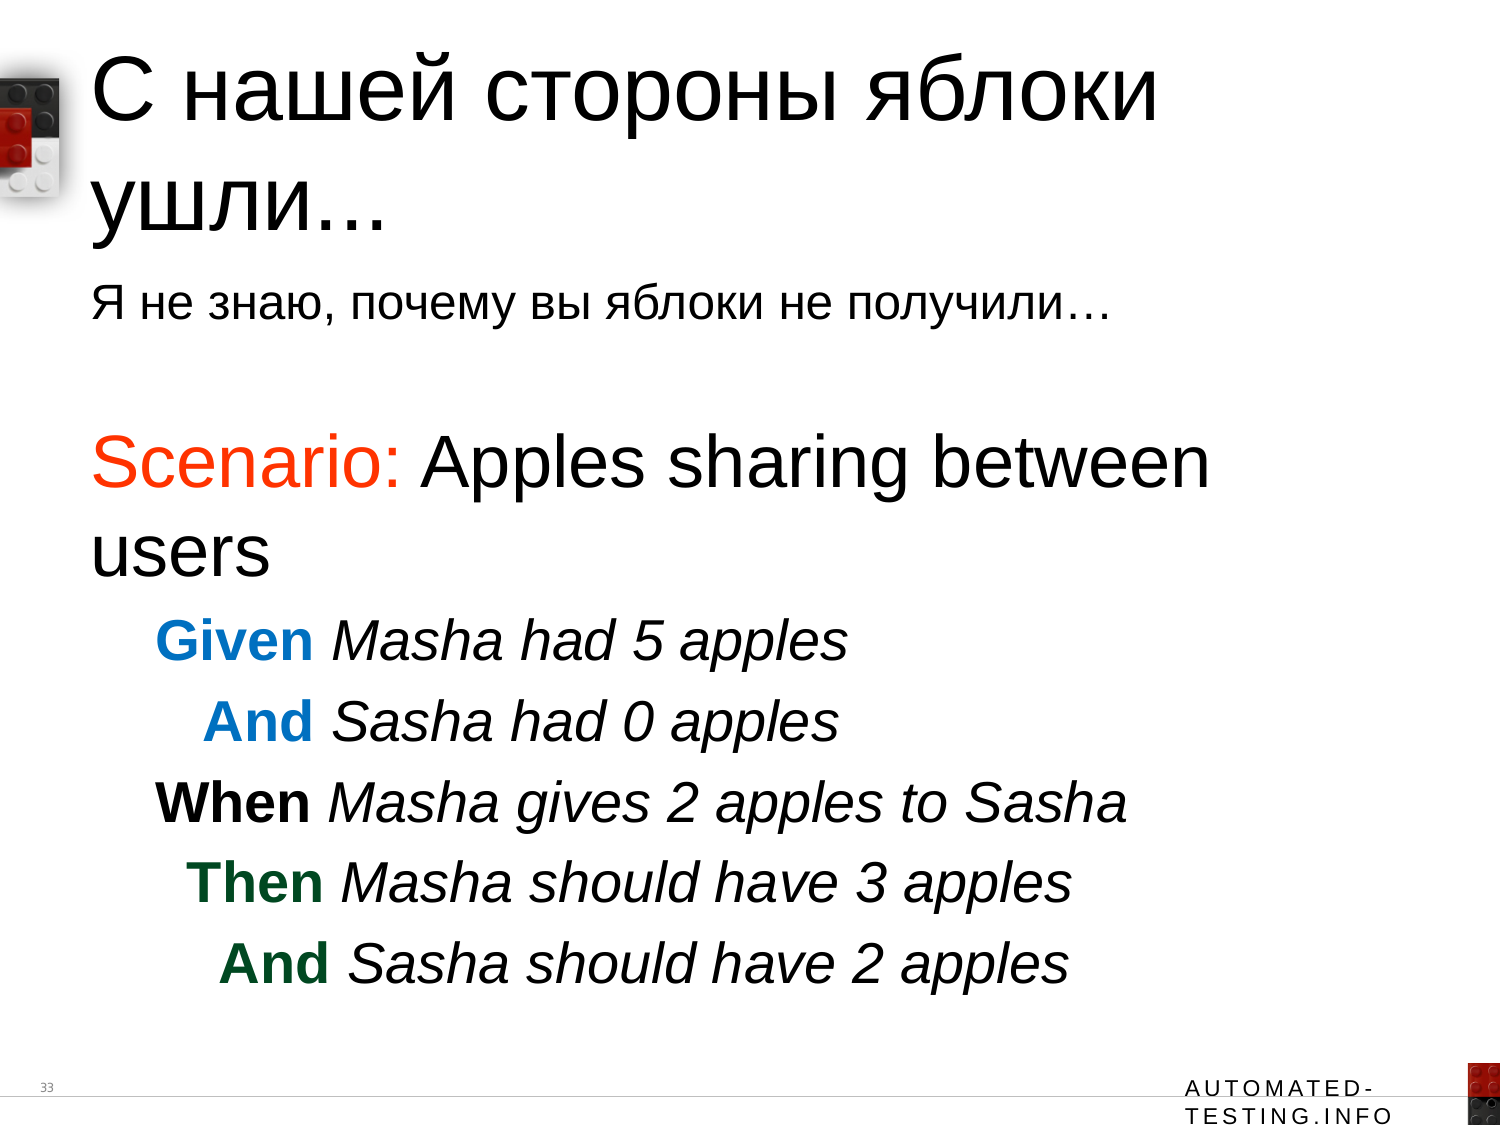

# С нашей стороны яблоки ушли...
Я не знаю, почему вы яблоки не получили…

Scenario: Apples sharing between users
Given Masha had 5 apples
   And Sasha had 0 apples
When Masha gives 2 apples to Sasha
  Then Masha should have 3 apples
    And Sasha should have 2 apples
33